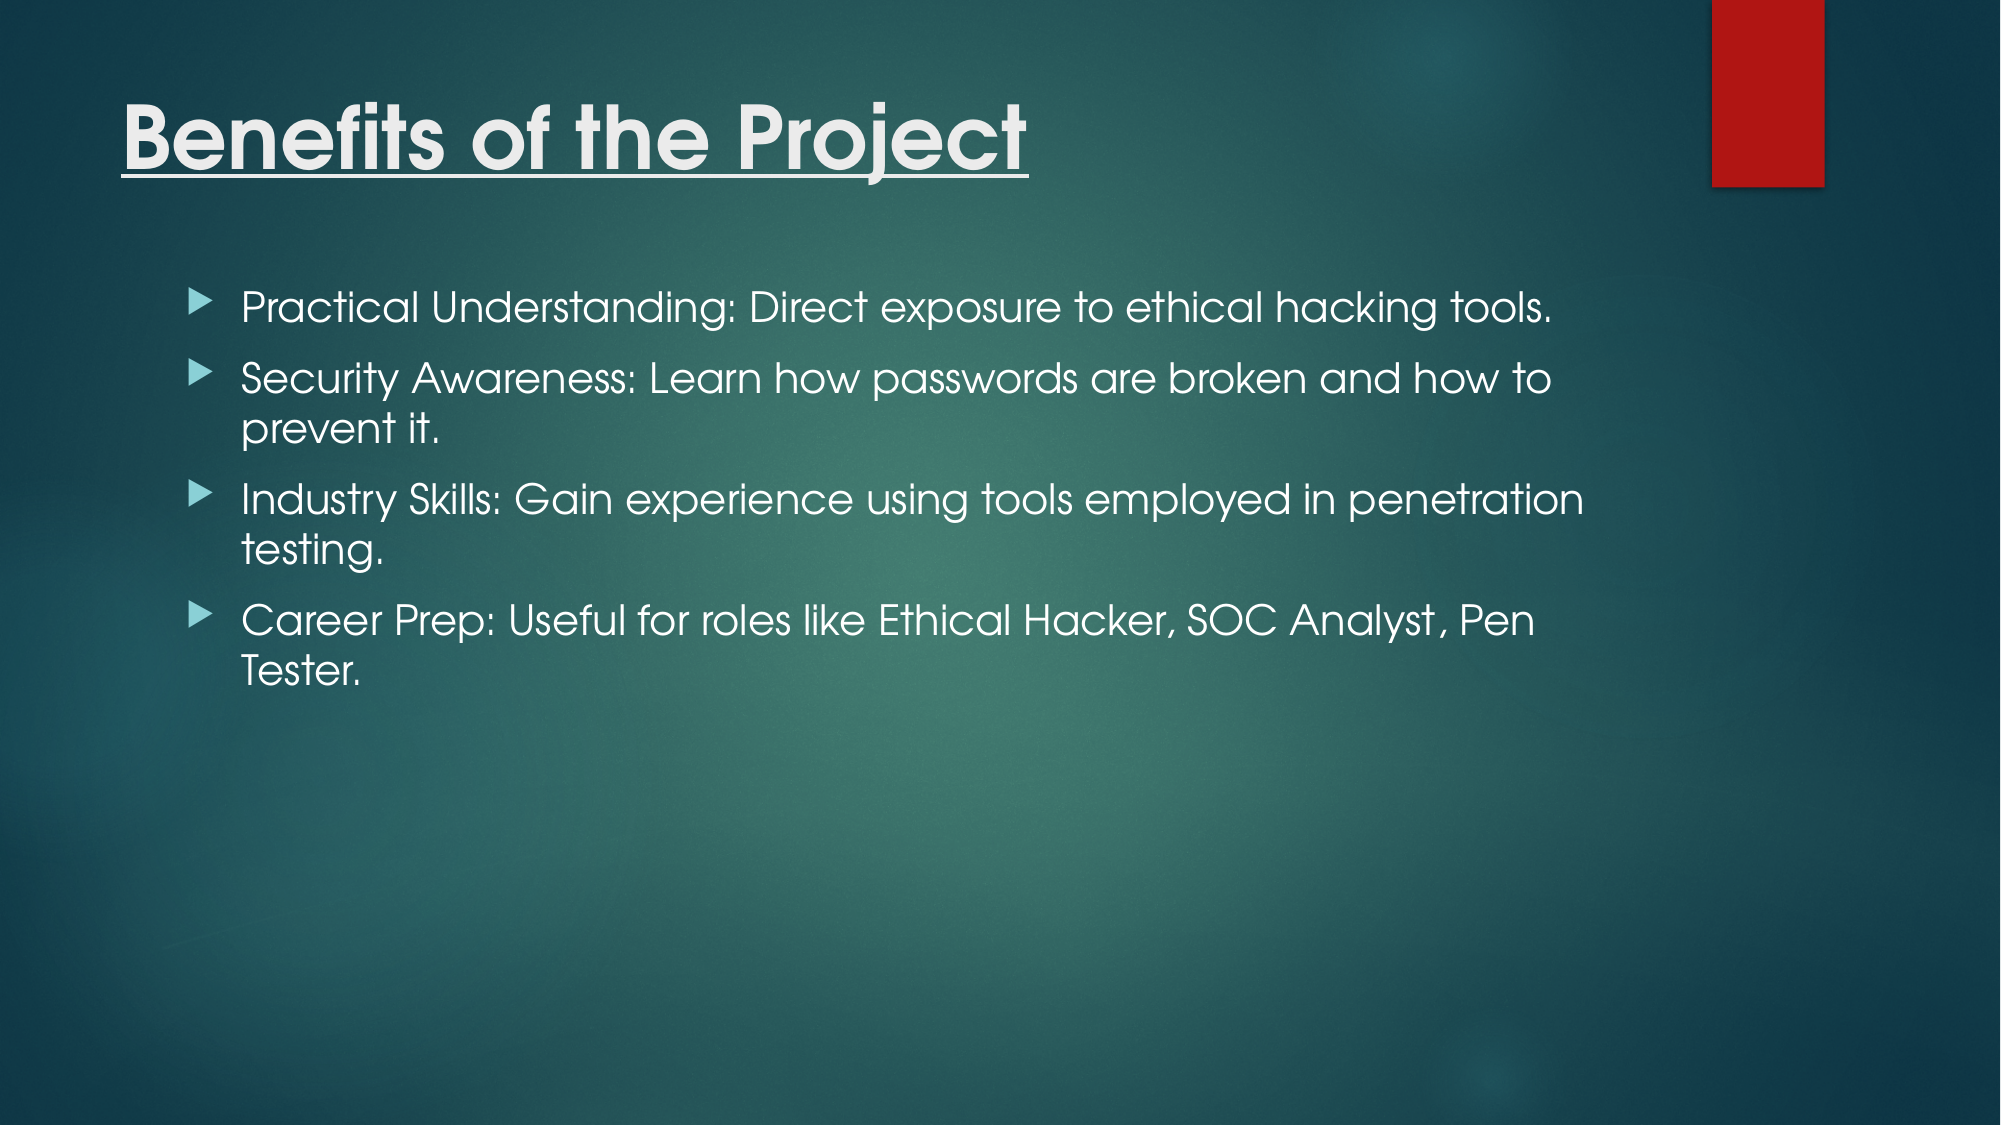

# Benefits of the Project
Practical Understanding: Direct exposure to ethical hacking tools.
Security Awareness: Learn how passwords are broken and how to prevent it.
Industry Skills: Gain experience using tools employed in penetration testing.
Career Prep: Useful for roles like Ethical Hacker, SOC Analyst, Pen   Tester.